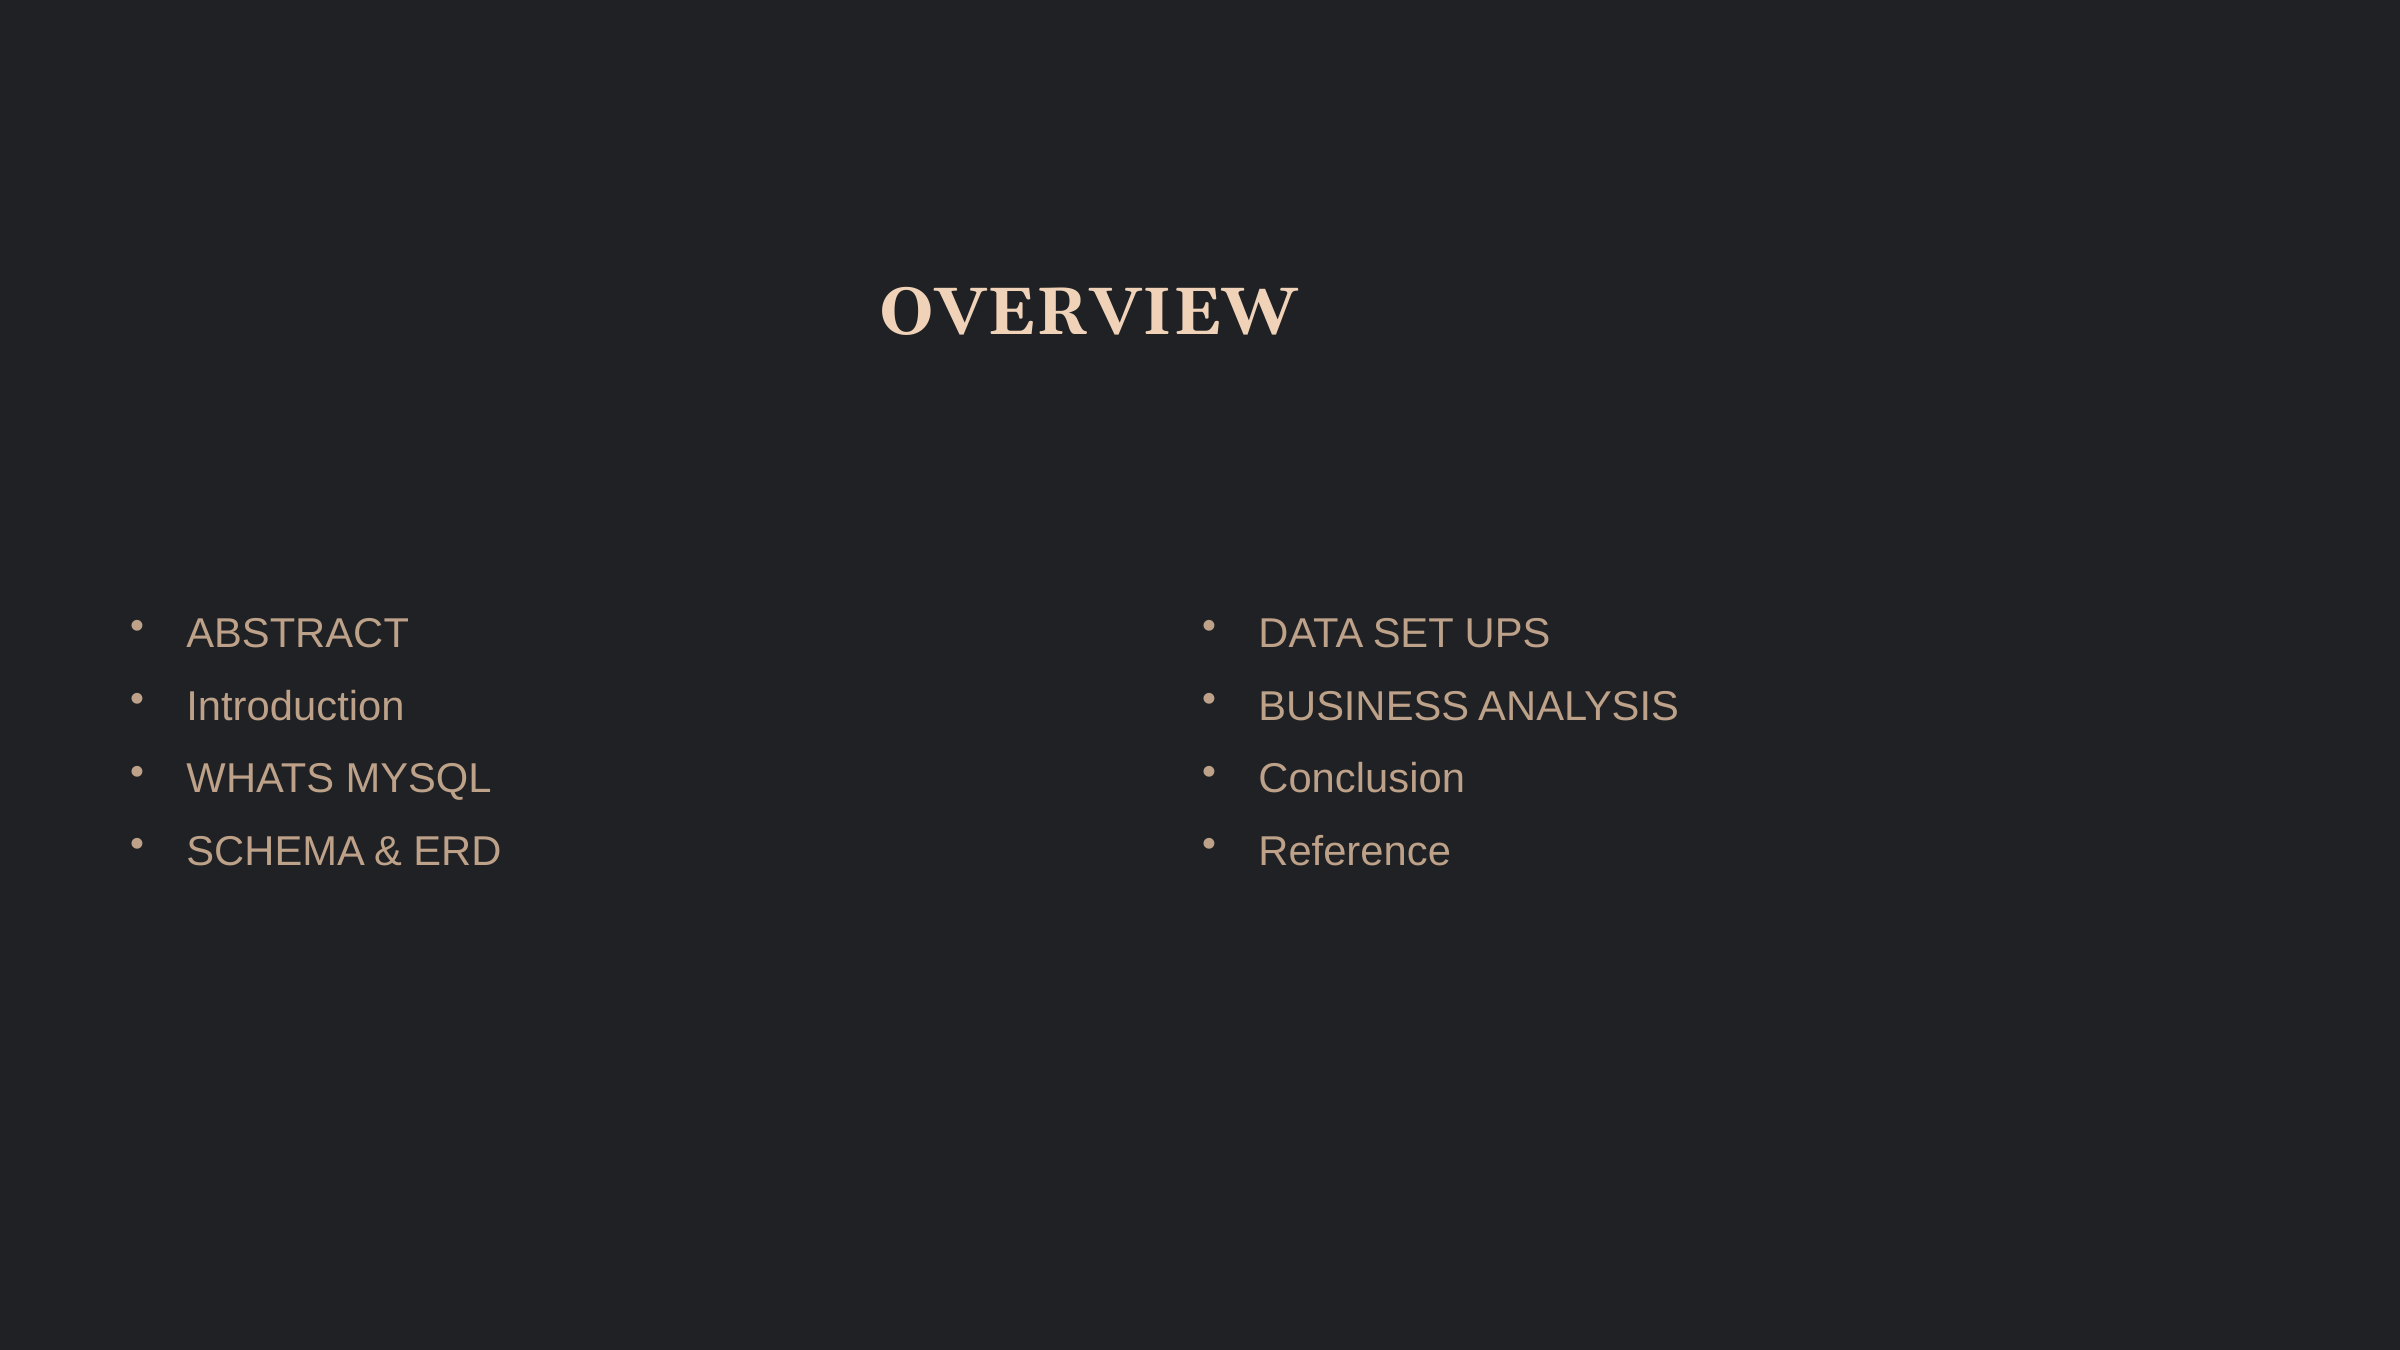

# OVERVIEW
ABSTRACT
DATA SET UPS
Introduction
BUSINESS ANALYSIS
WHATS MYSQL
Conclusion
SCHEMA & ERD
Reference